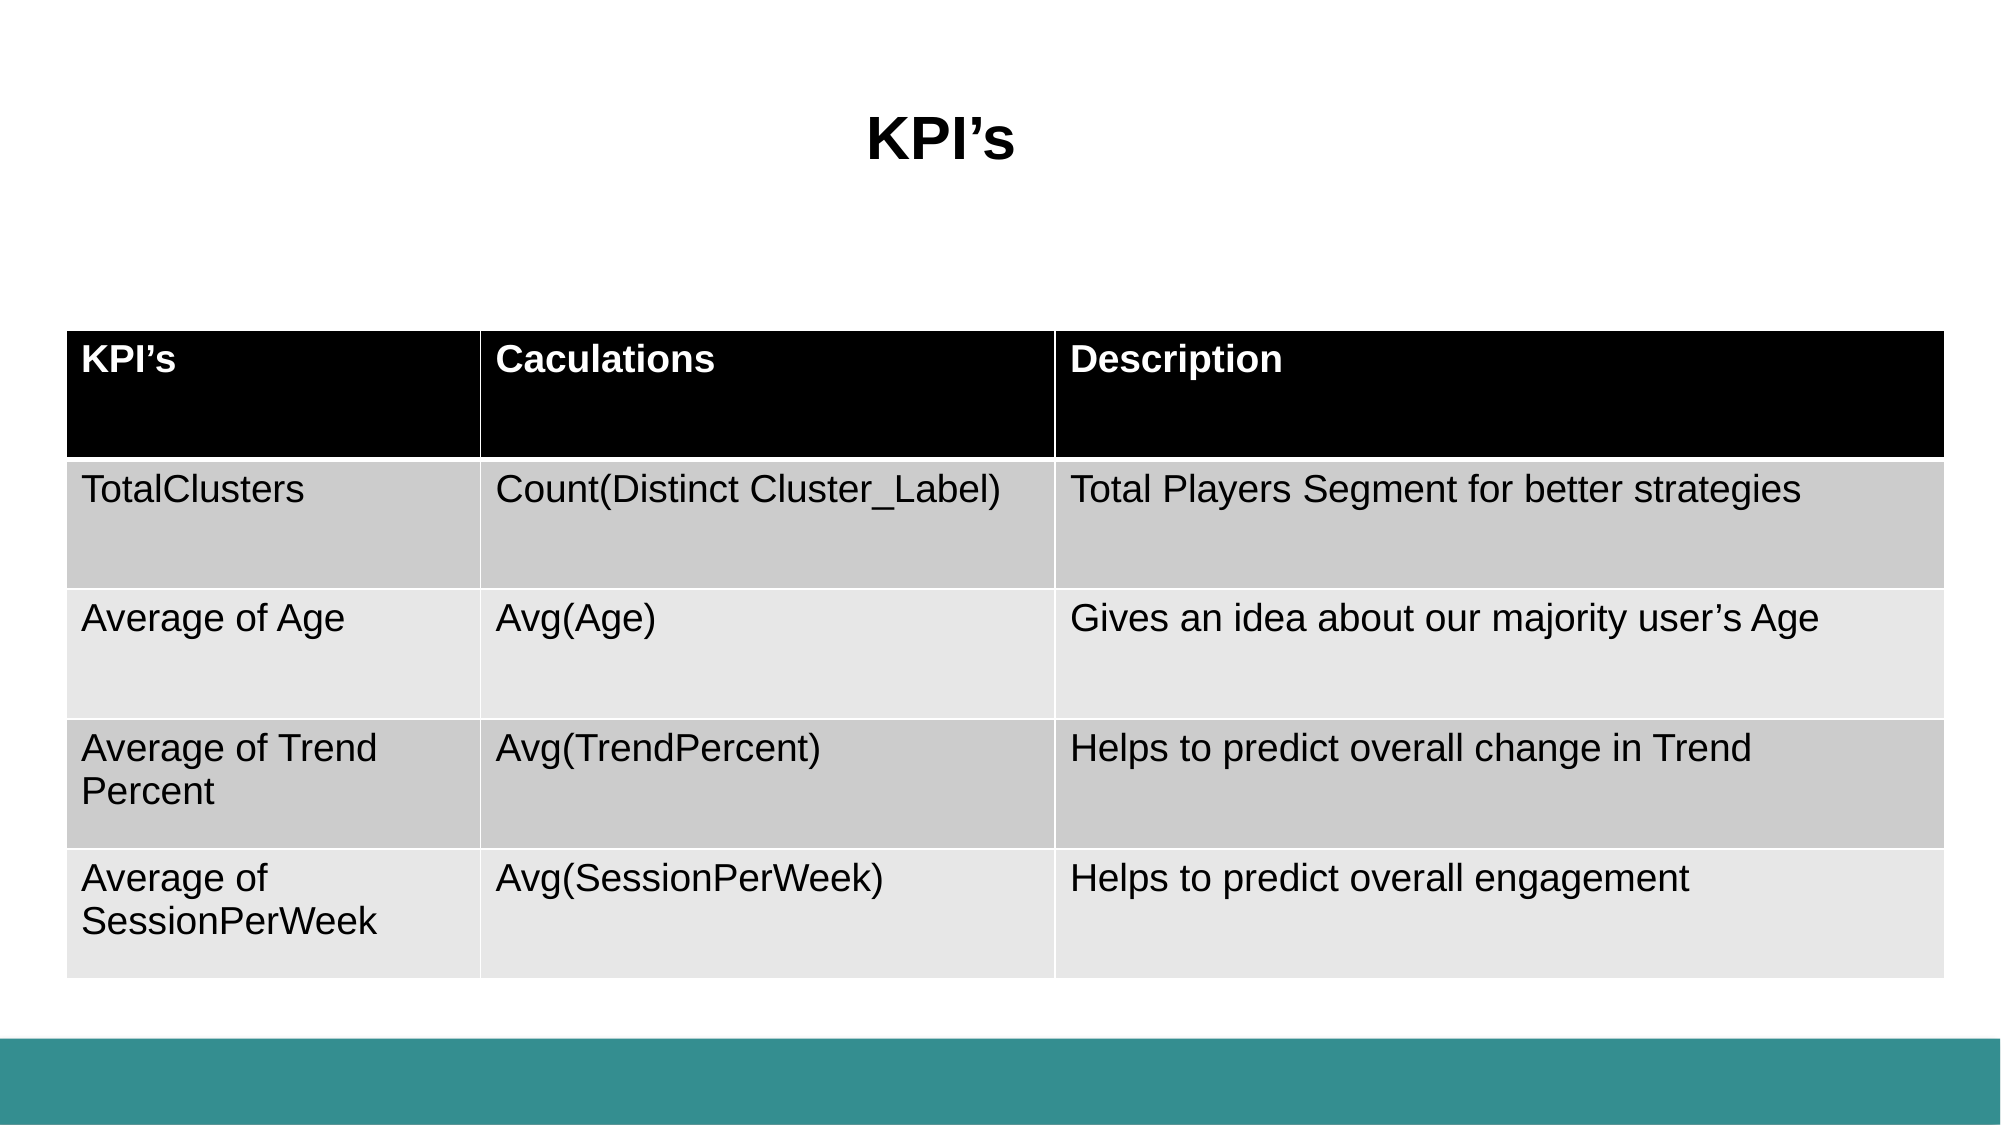

# KPI’s
| KPI’s | Caculations | Description |
| --- | --- | --- |
| TotalClusters | Count(Distinct Cluster\_Label) | Total Players Segment for better strategies |
| Average of Age | Avg(Age) | Gives an idea about our majority user’s Age |
| Average of Trend Percent | Avg(TrendPercent) | Helps to predict overall change in Trend |
| Average of SessionPerWeek | Avg(SessionPerWeek) | Helps to predict overall engagement |